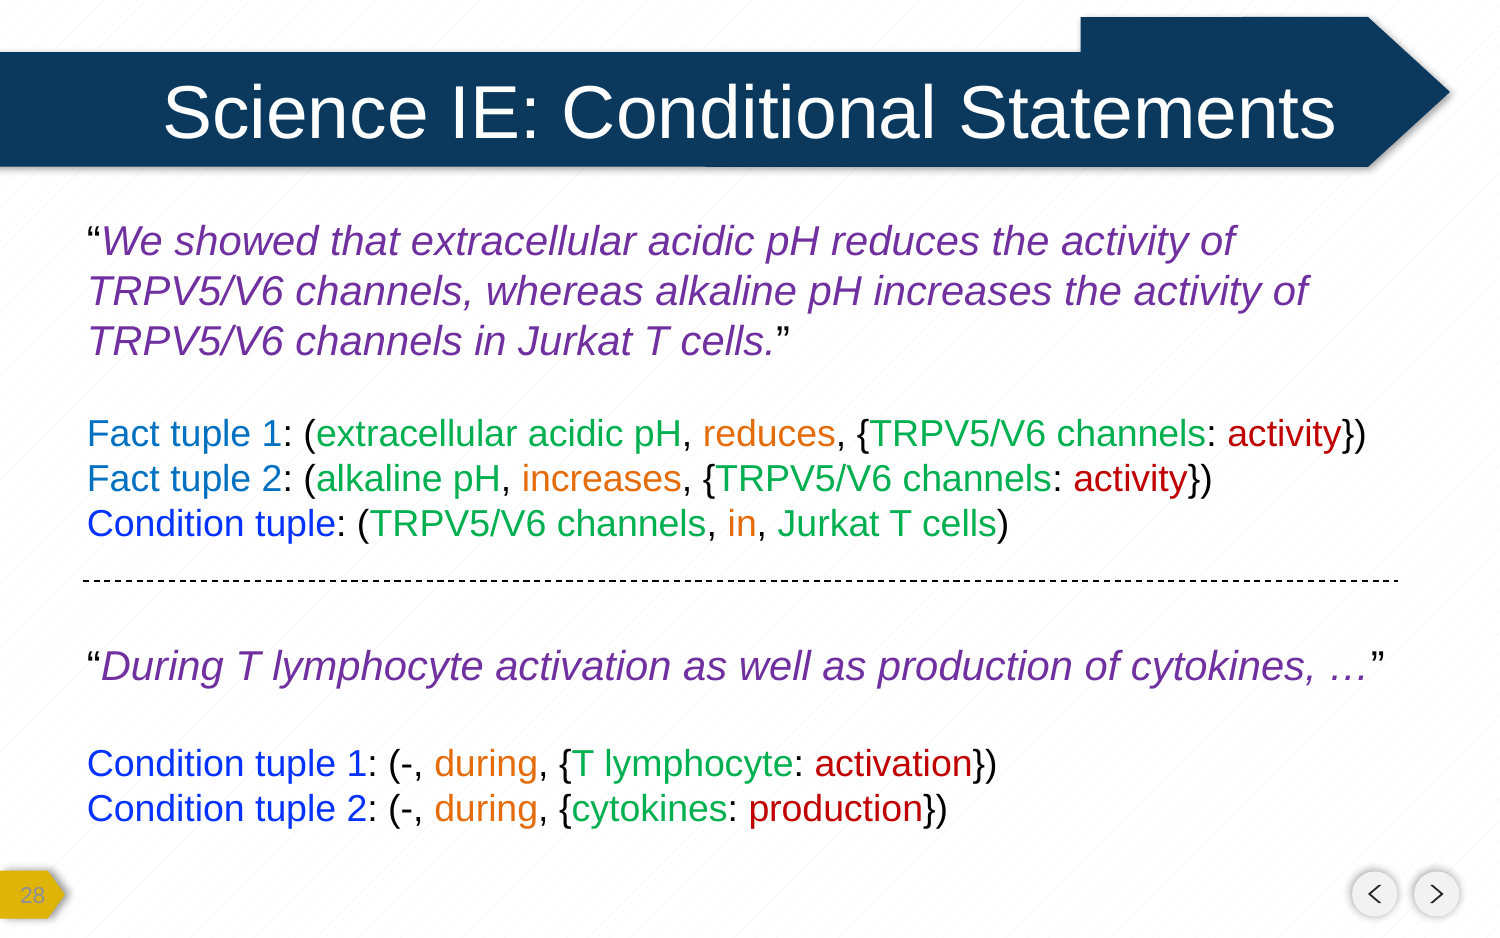

# Science IE: Conditional Statements
“We showed that extracellular acidic pH reduces the activity of TRPV5/V6 channels, whereas alkaline pH increases the activity of TRPV5/V6 channels in Jurkat T cells.”

Fact tuple 1: (extracellular acidic pH, reduces, {TRPV5/V6 channels: activity})
Fact tuple 2: (alkaline pH, increases, {TRPV5/V6 channels: activity})
Condition tuple: (TRPV5/V6 channels, in, Jurkat T cells)
“During T lymphocyte activation as well as production of cytokines, …”

Condition tuple 1: (-, during, {T lymphocyte: activation})
Condition tuple 2: (-, during, {cytokines: production})
28